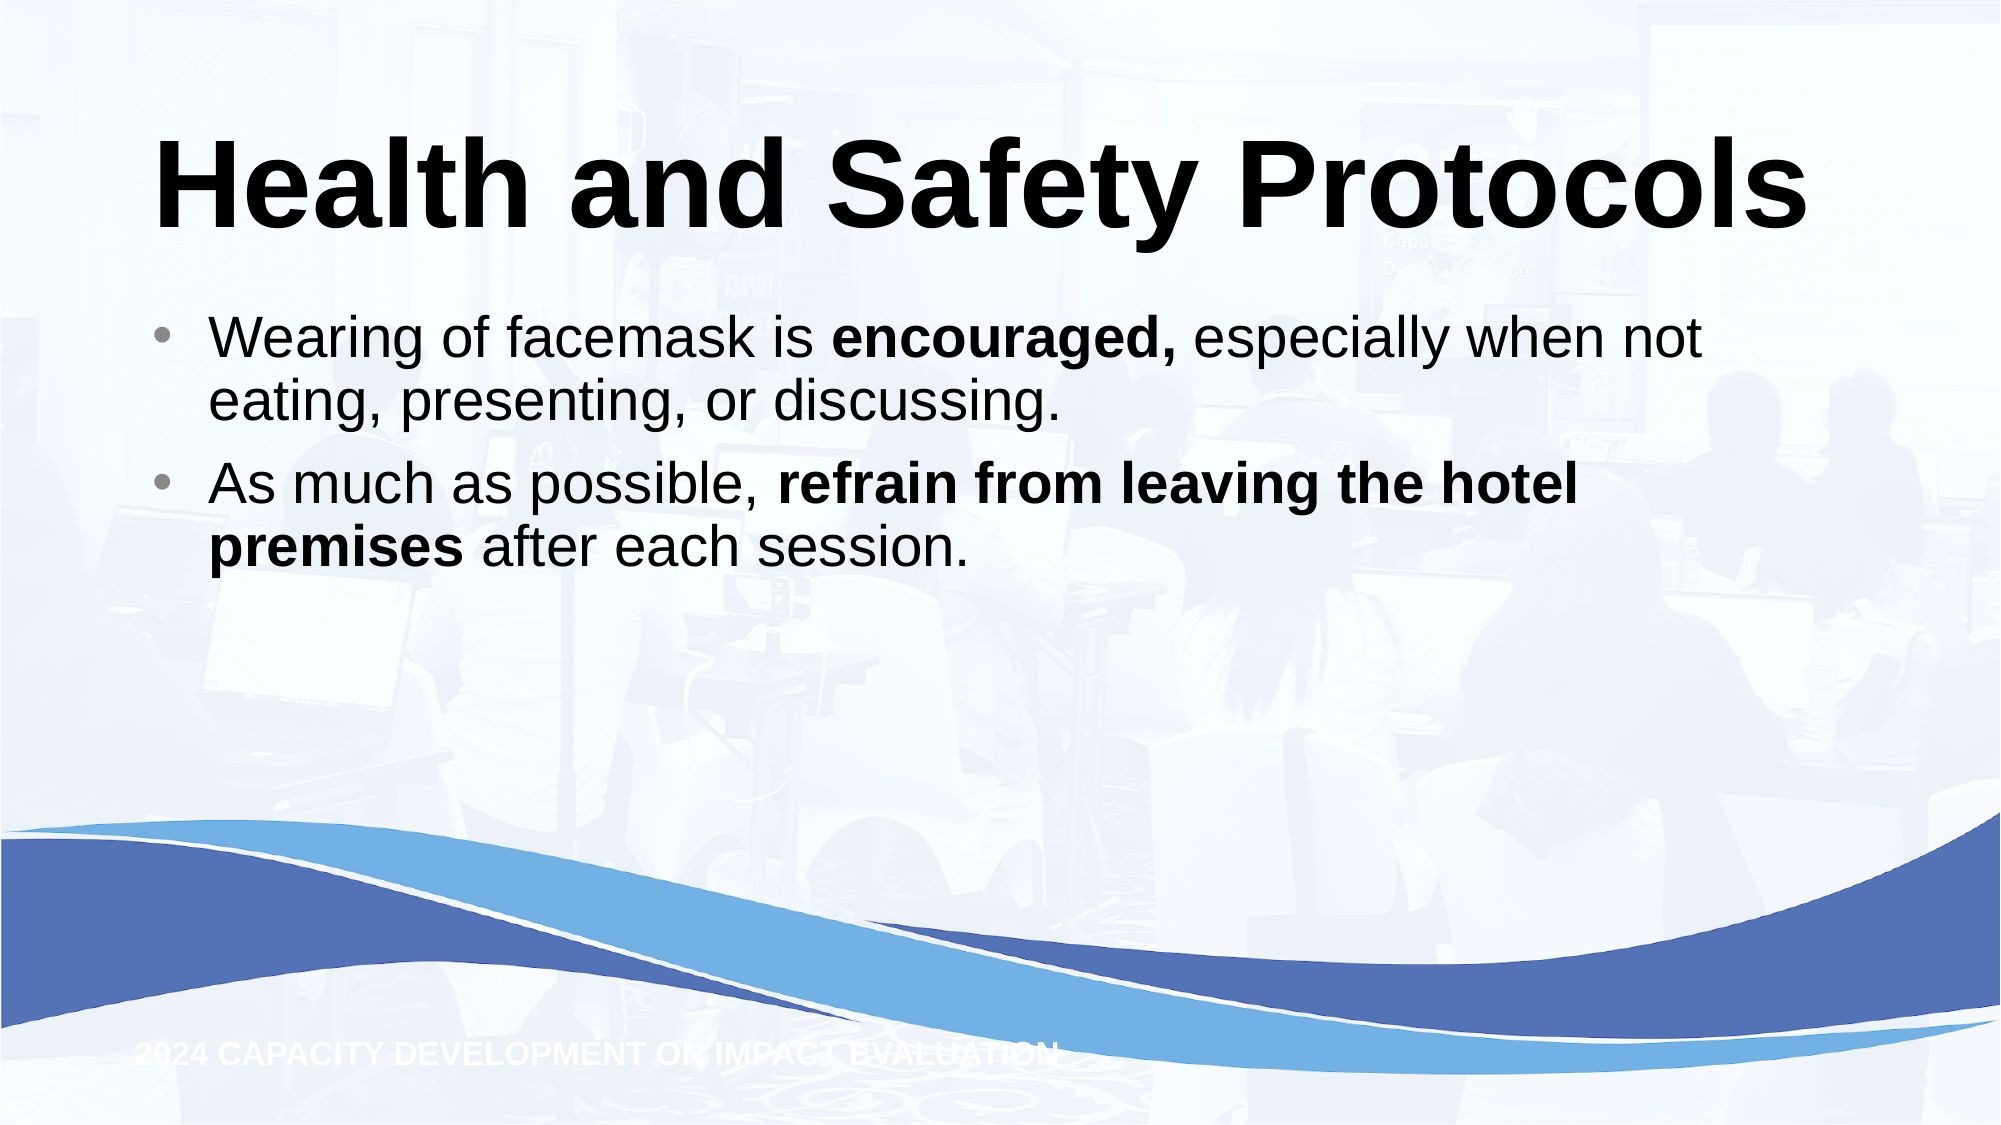

# Health and Safety Protocols
Wearing of facemask is encouraged, especially when not eating, presenting, or discussing.
As much as possible, refrain from leaving the hotel premises after each session.